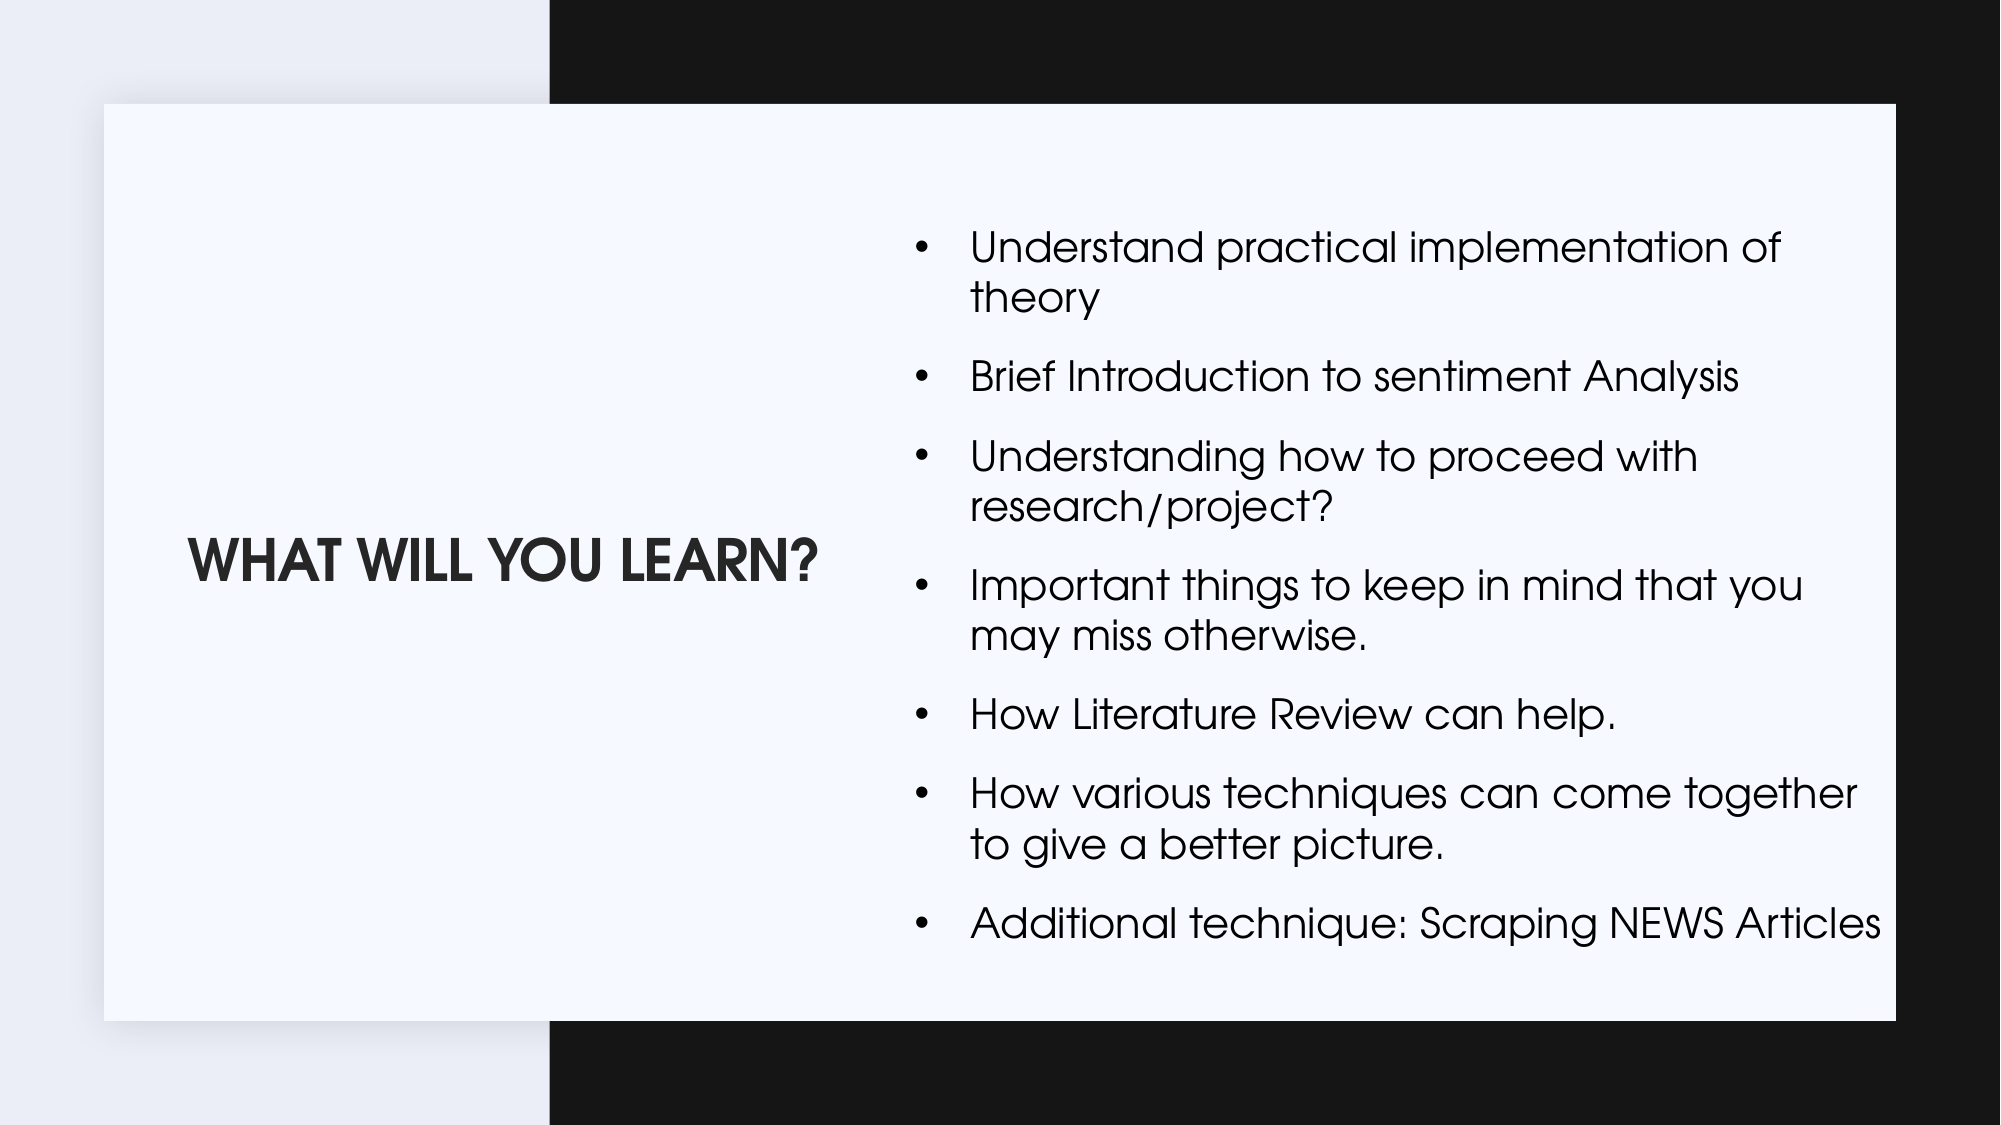

Understand practical implementation of theory
Brief Introduction to sentiment Analysis
Understanding how to proceed with research/project?
Important things to keep in mind that you may miss otherwise.
How Literature Review can help.
How various techniques can come together to give a better picture.
Additional technique: Scraping NEWS Articles

# WHAT WILL YOU LEARN?